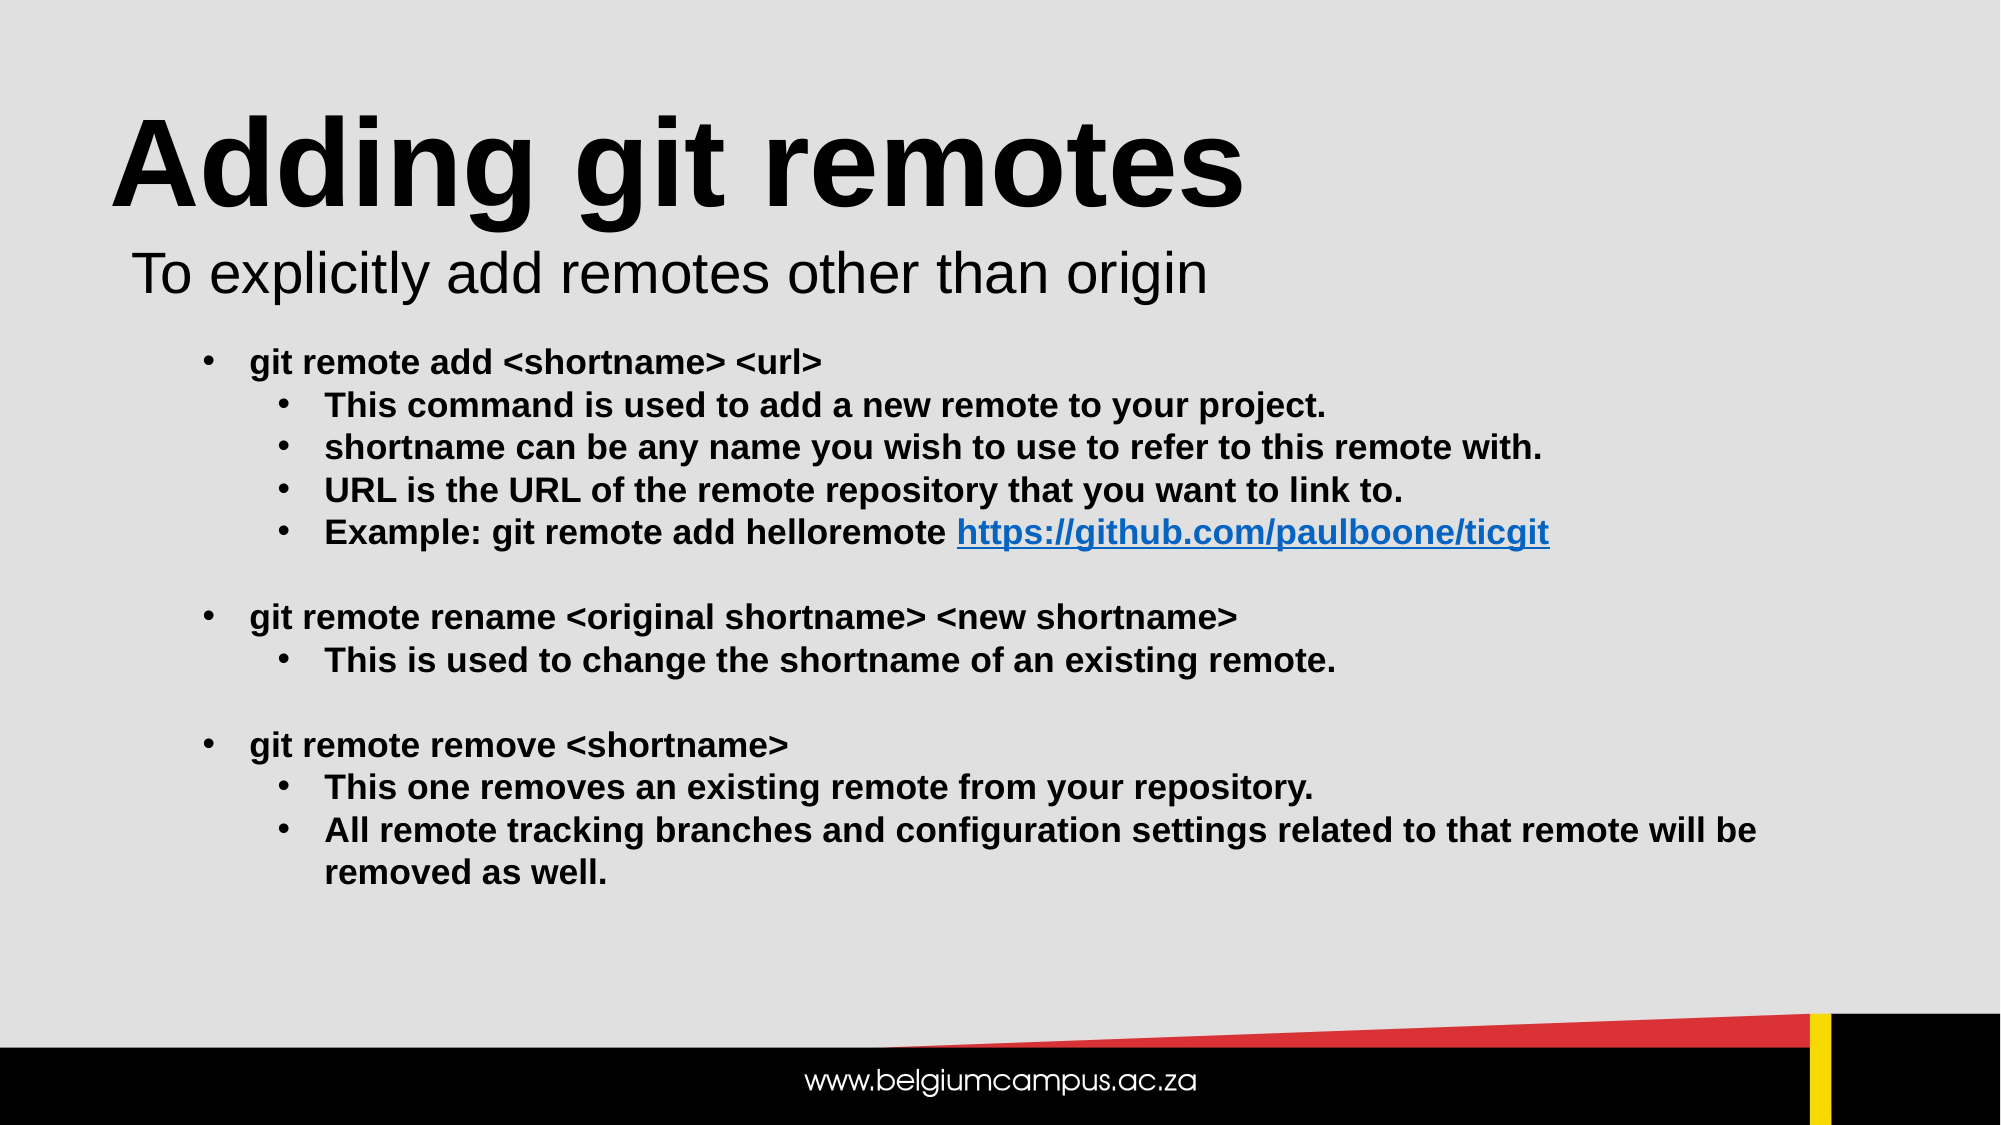

# Adding git remotes
To explicitly add remotes other than origin
git remote add <shortname> <url>
This command is used to add a new remote to your project.
shortname can be any name you wish to use to refer to this remote with.
URL is the URL of the remote repository that you want to link to.
Example: git remote add helloremote https://github.com/paulboone/ticgit

git remote rename <original shortname> <new shortname>
This is used to change the shortname of an existing remote.

git remote remove <shortname>
This one removes an existing remote from your repository.
All remote tracking branches and configuration settings related to that remote will be removed as well.